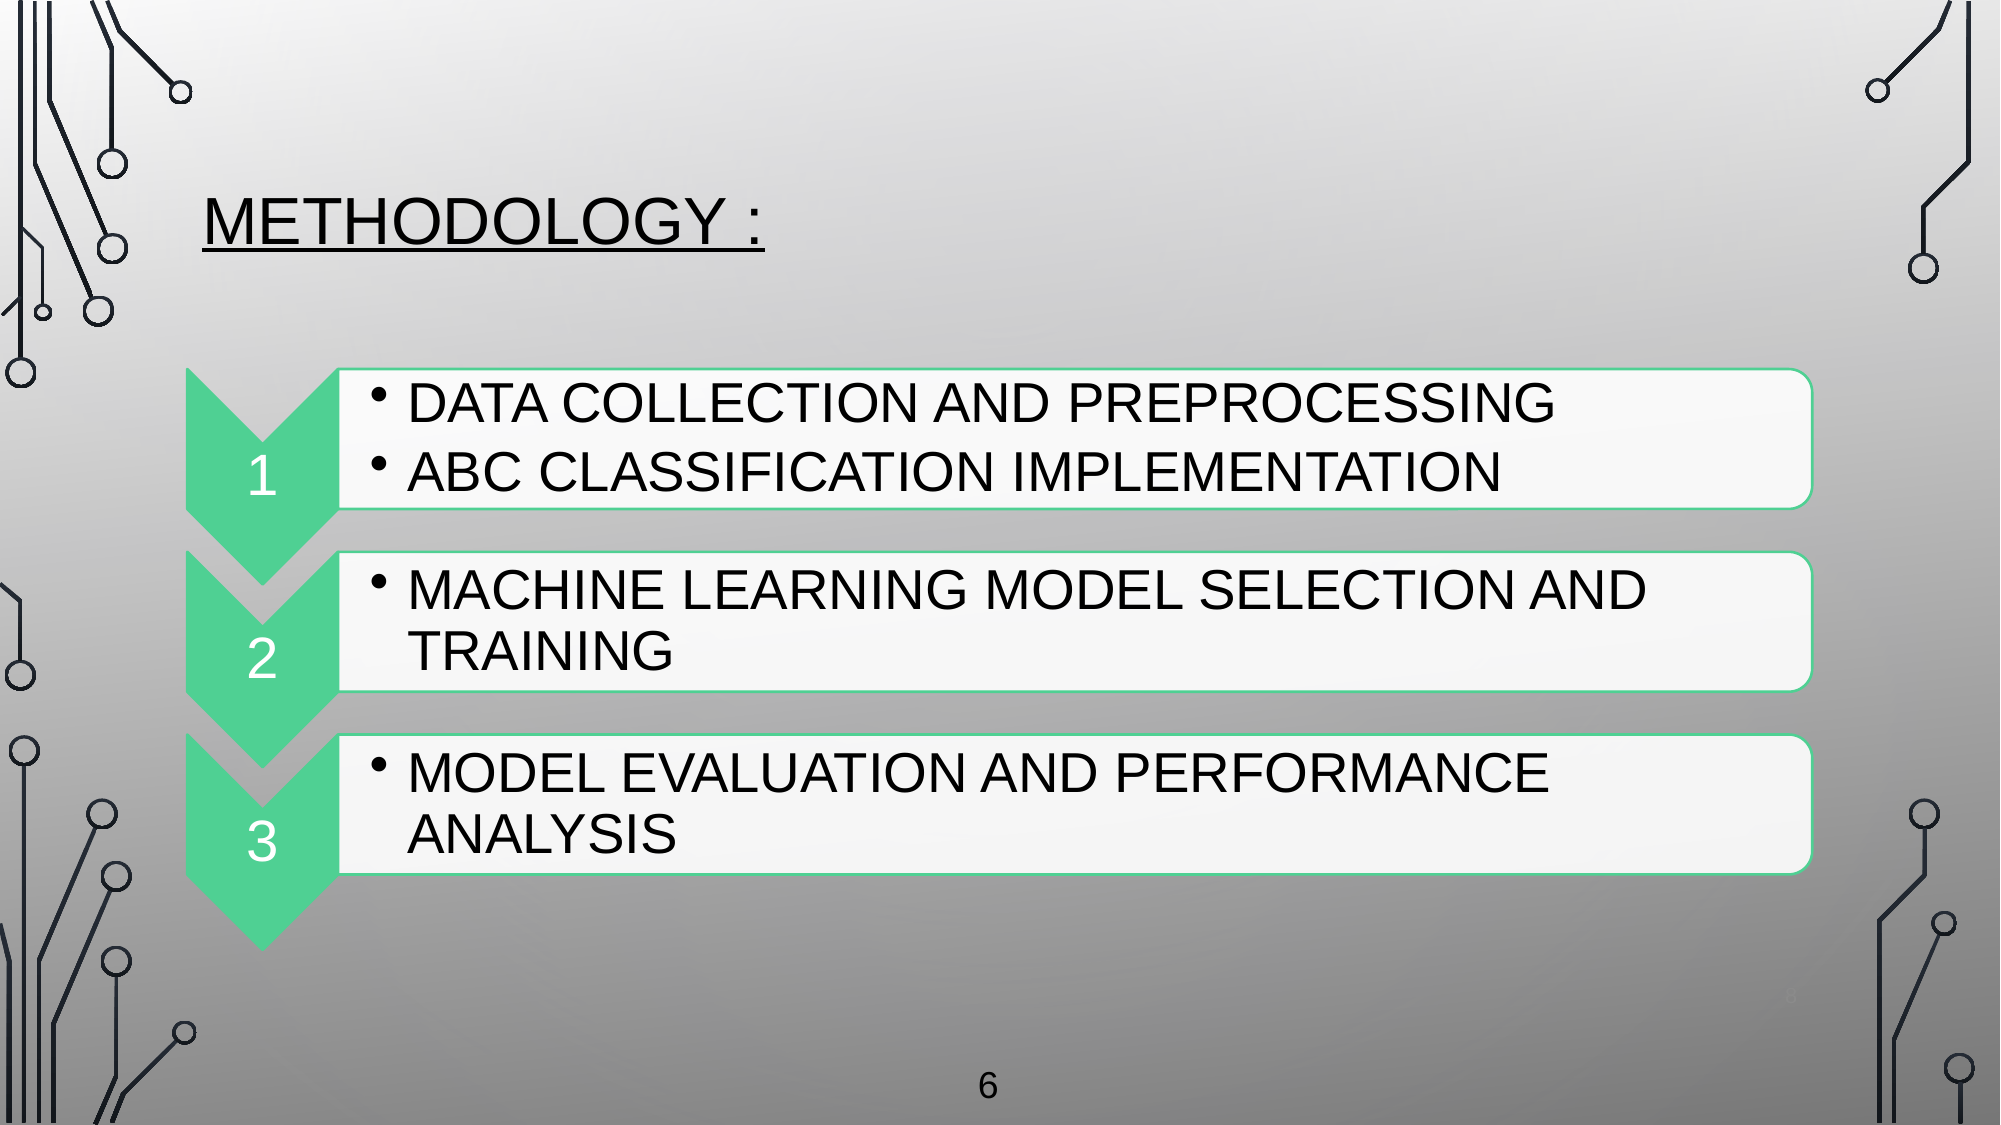

# METHODOLOGY :
1
DATA COLLECTION AND PREPROCESSING
ABC CLASSIFICATION IMPLEMENTATION
2
MACHINE LEARNING MODEL SELECTION AND TRAINING
3
MODEL EVALUATION AND PERFORMANCE ANALYSIS
8
6
1
DATA COLLECTION AND PREPROCESSING
ABC CLASSIFICATION IMPLEMENTATION
2
MACHINE LEARNING MODEL SELECTION AND TRAINING
3
MODEL EVALUATION AND PERFORMANCE ANALYSIS